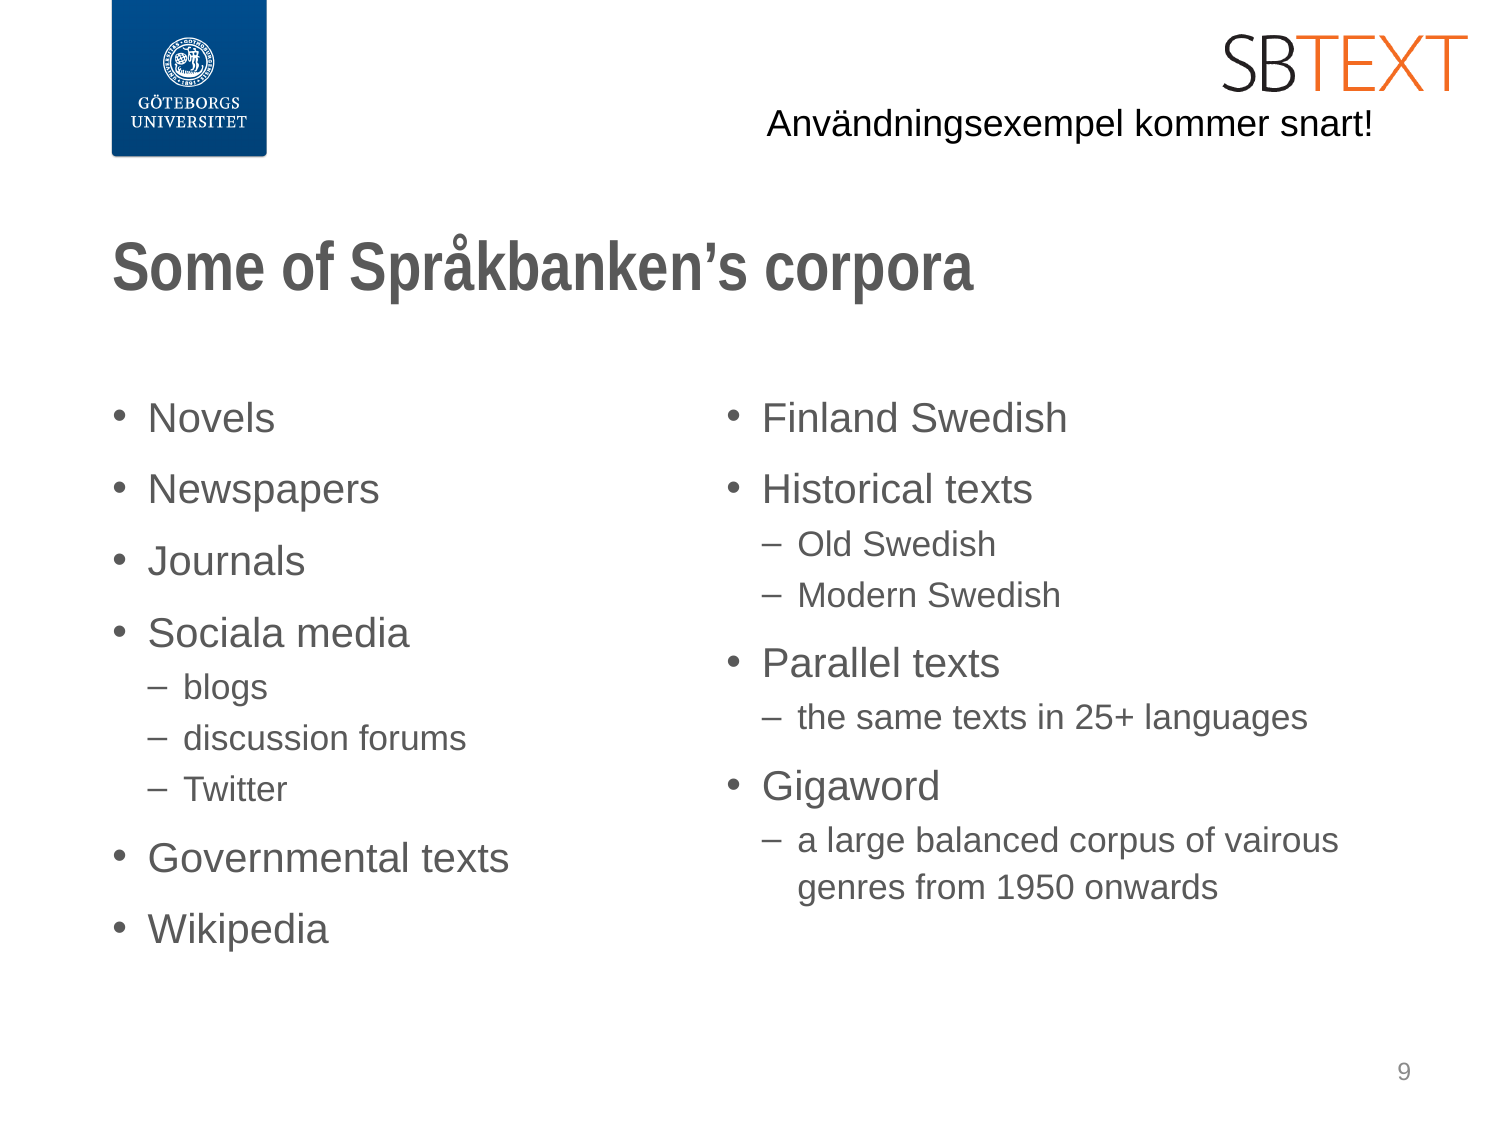

Användningsexempel kommer snart!
# Some of Språkbanken’s corpora
Novels
Newspapers
Journals
Sociala media
blogs
discussion forums
Twitter
Governmental texts
Wikipedia
Finland Swedish
Historical texts
Old Swedish
Modern Swedish
Parallel texts
the same texts in 25+ languages
Gigaword
a large balanced corpus of vairous genres from 1950 onwards
9